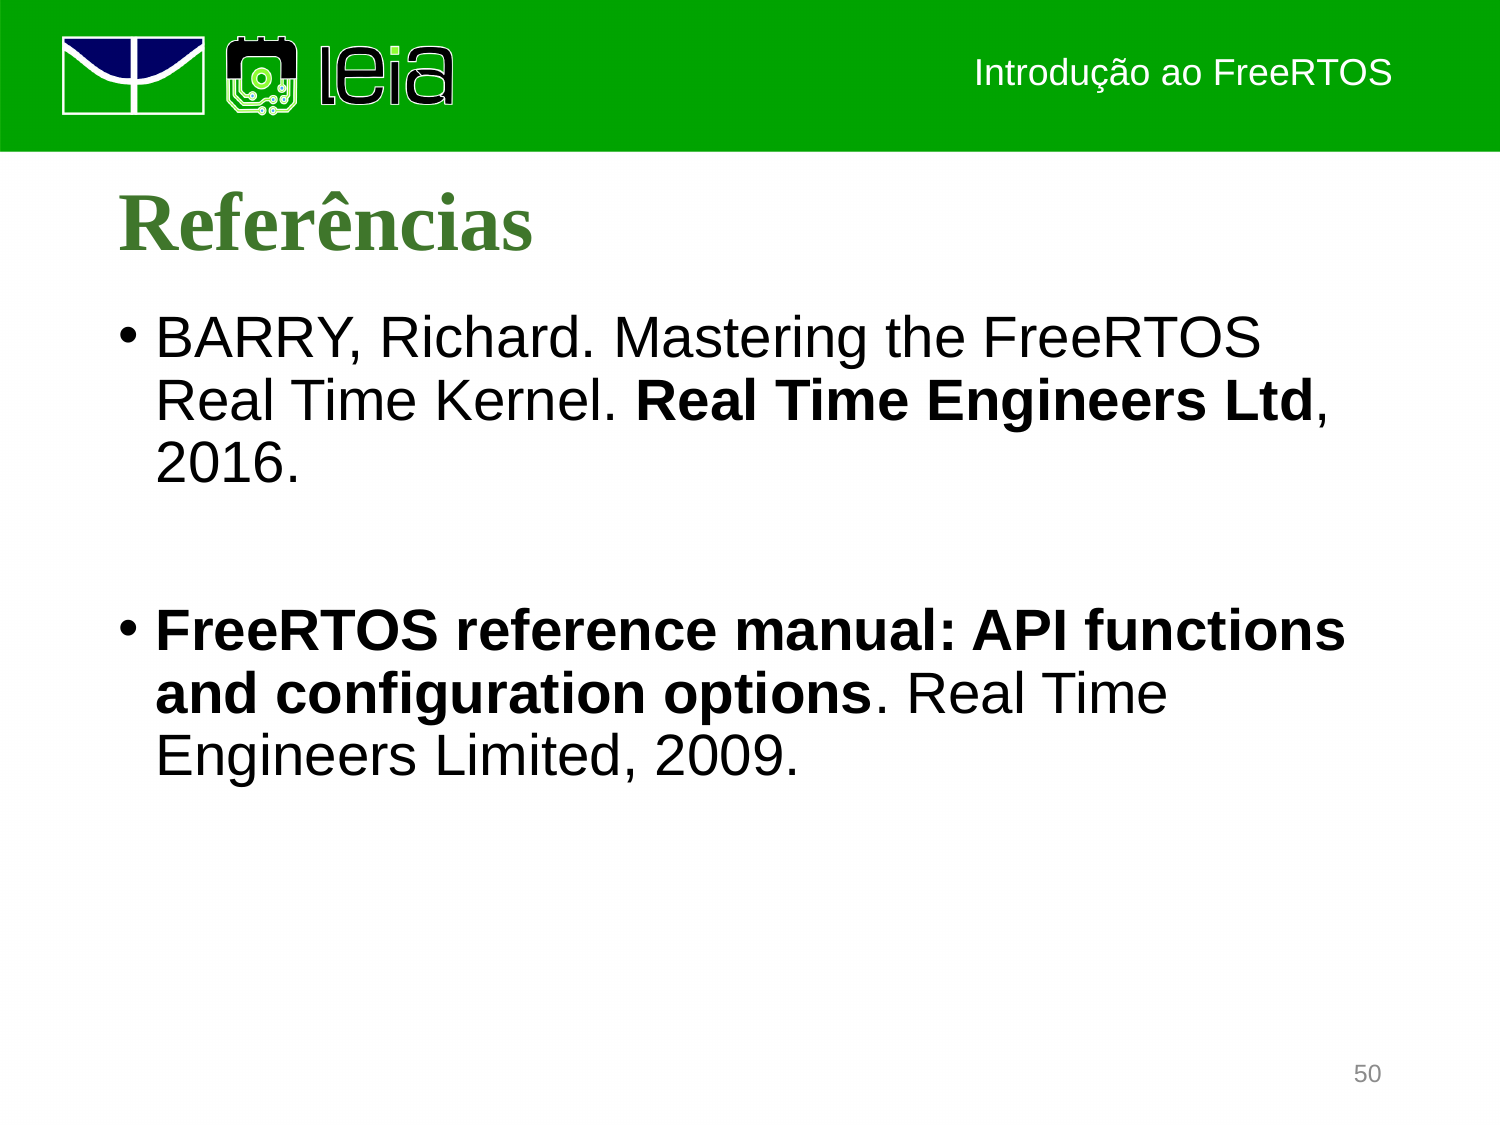

Introdução ao FreeRTOS
# Referências
BARRY, Richard. Mastering the FreeRTOS Real Time Kernel. Real Time Engineers Ltd, 2016.

FreeRTOS reference manual: API functions and configuration options. Real Time Engineers Limited, 2009.
50